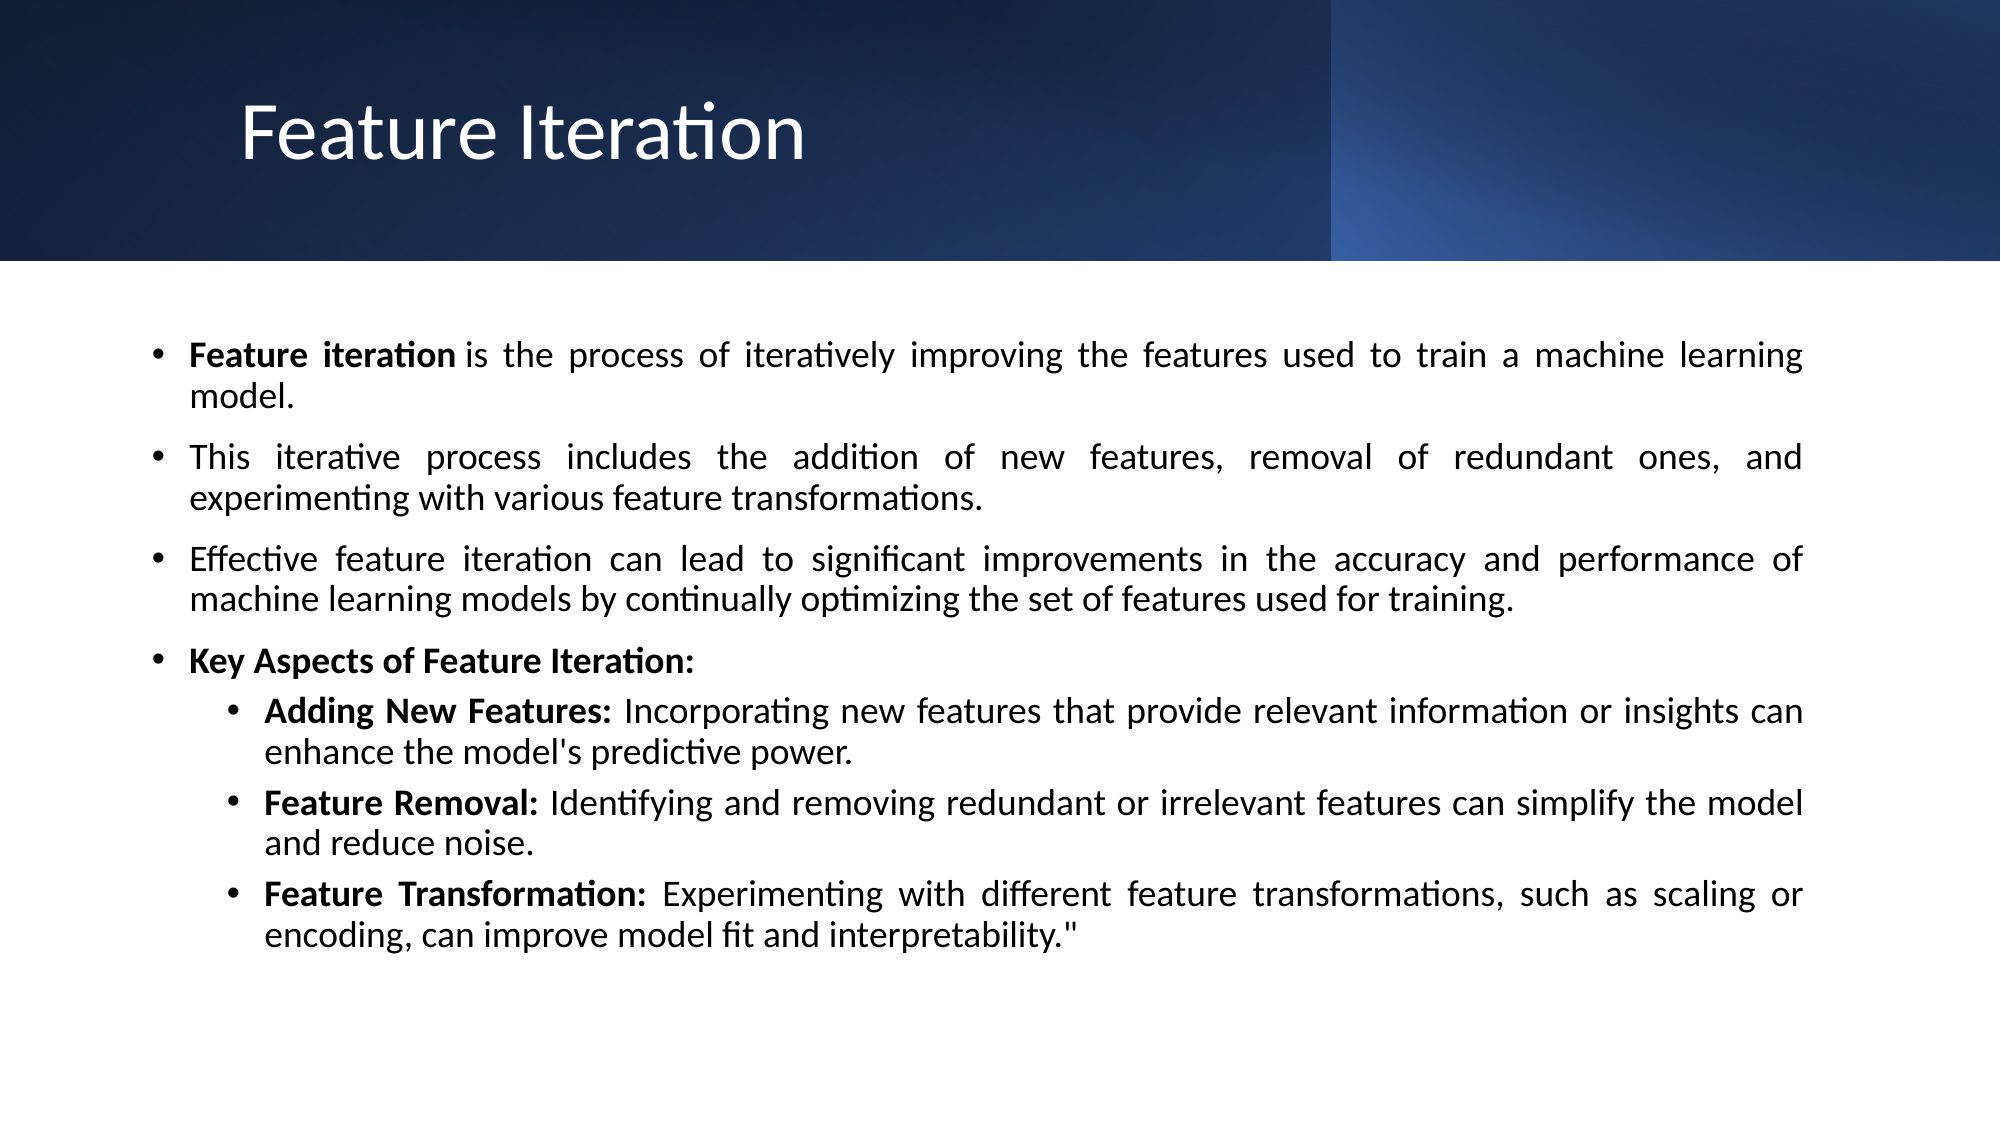

# Feature Iteration
Feature iteration is the process of iteratively improving the features used to train a machine learning model.
This iterative process includes the addition of new features, removal of redundant ones, and experimenting with various feature transformations.
Effective feature iteration can lead to significant improvements in the accuracy and performance of machine learning models by continually optimizing the set of features used for training.
Key Aspects of Feature Iteration:
Adding New Features: Incorporating new features that provide relevant information or insights can enhance the model's predictive power.
Feature Removal: Identifying and removing redundant or irrelevant features can simplify the model and reduce noise.
Feature Transformation: Experimenting with different feature transformations, such as scaling or encoding, can improve model fit and interpretability."
Feature Engineering
71